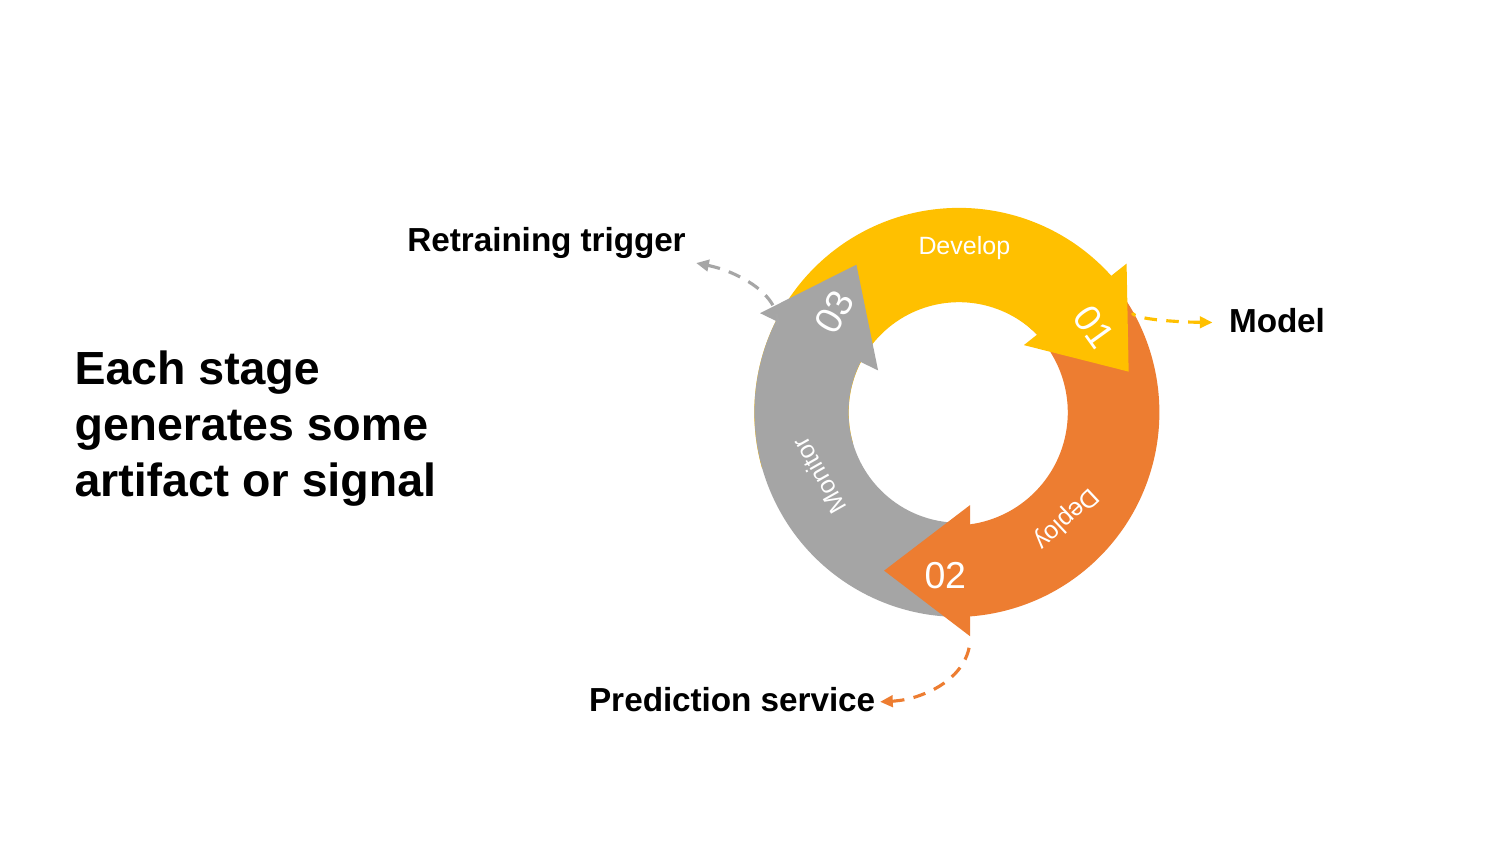

Retraining trigger

01
Deploy
Develop
02

03
Monitor
Model

Each stage generates some artifact or signal

Prediction service